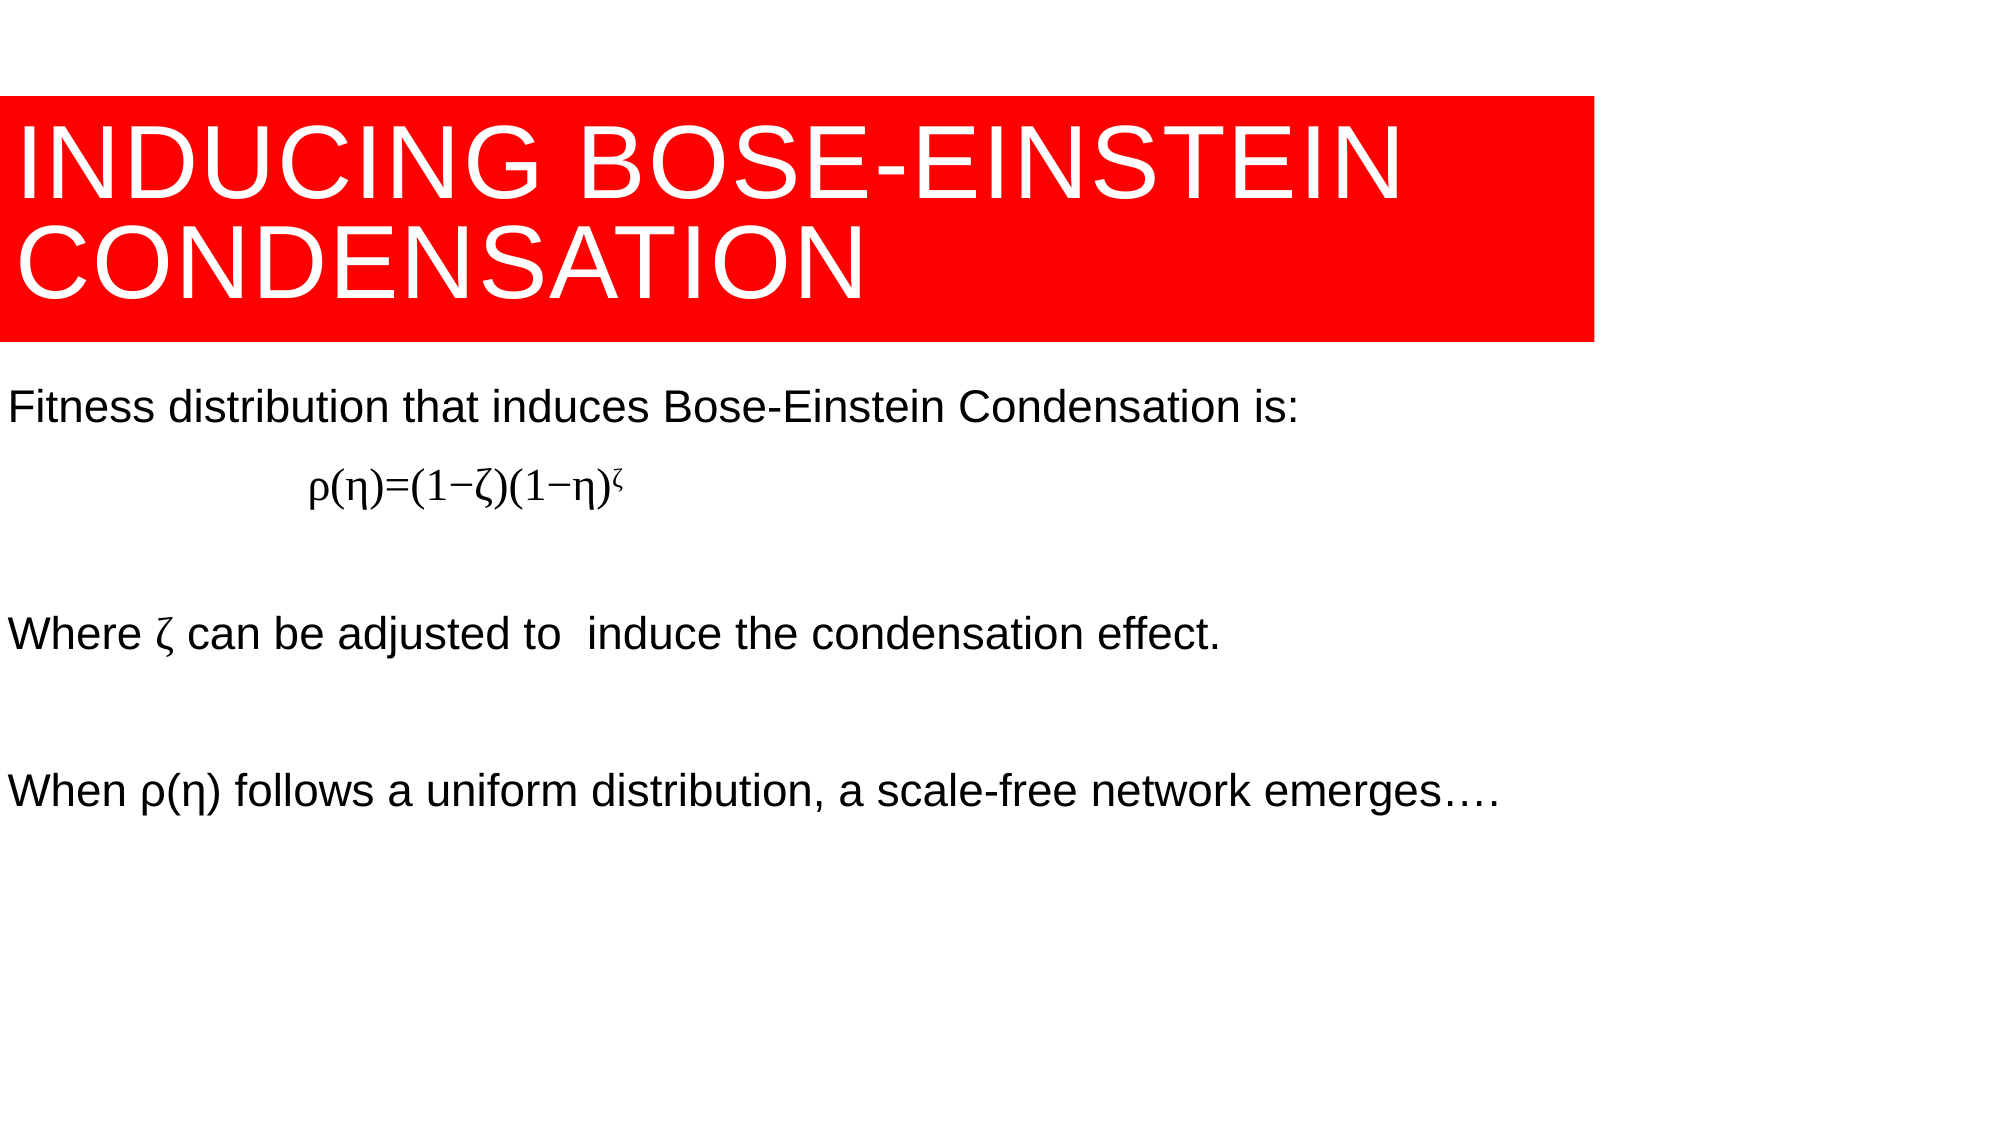

Inducing Bose-Einstein Condensation
Fitness distribution that induces Bose-Einstein Condensation is:
		ρ(η)=(1−ζ)(1−η)ζ

Where ζ can be adjusted to  induce the condensation effect.

When ρ(η) follows a uniform distribution, a scale-free network emerges….